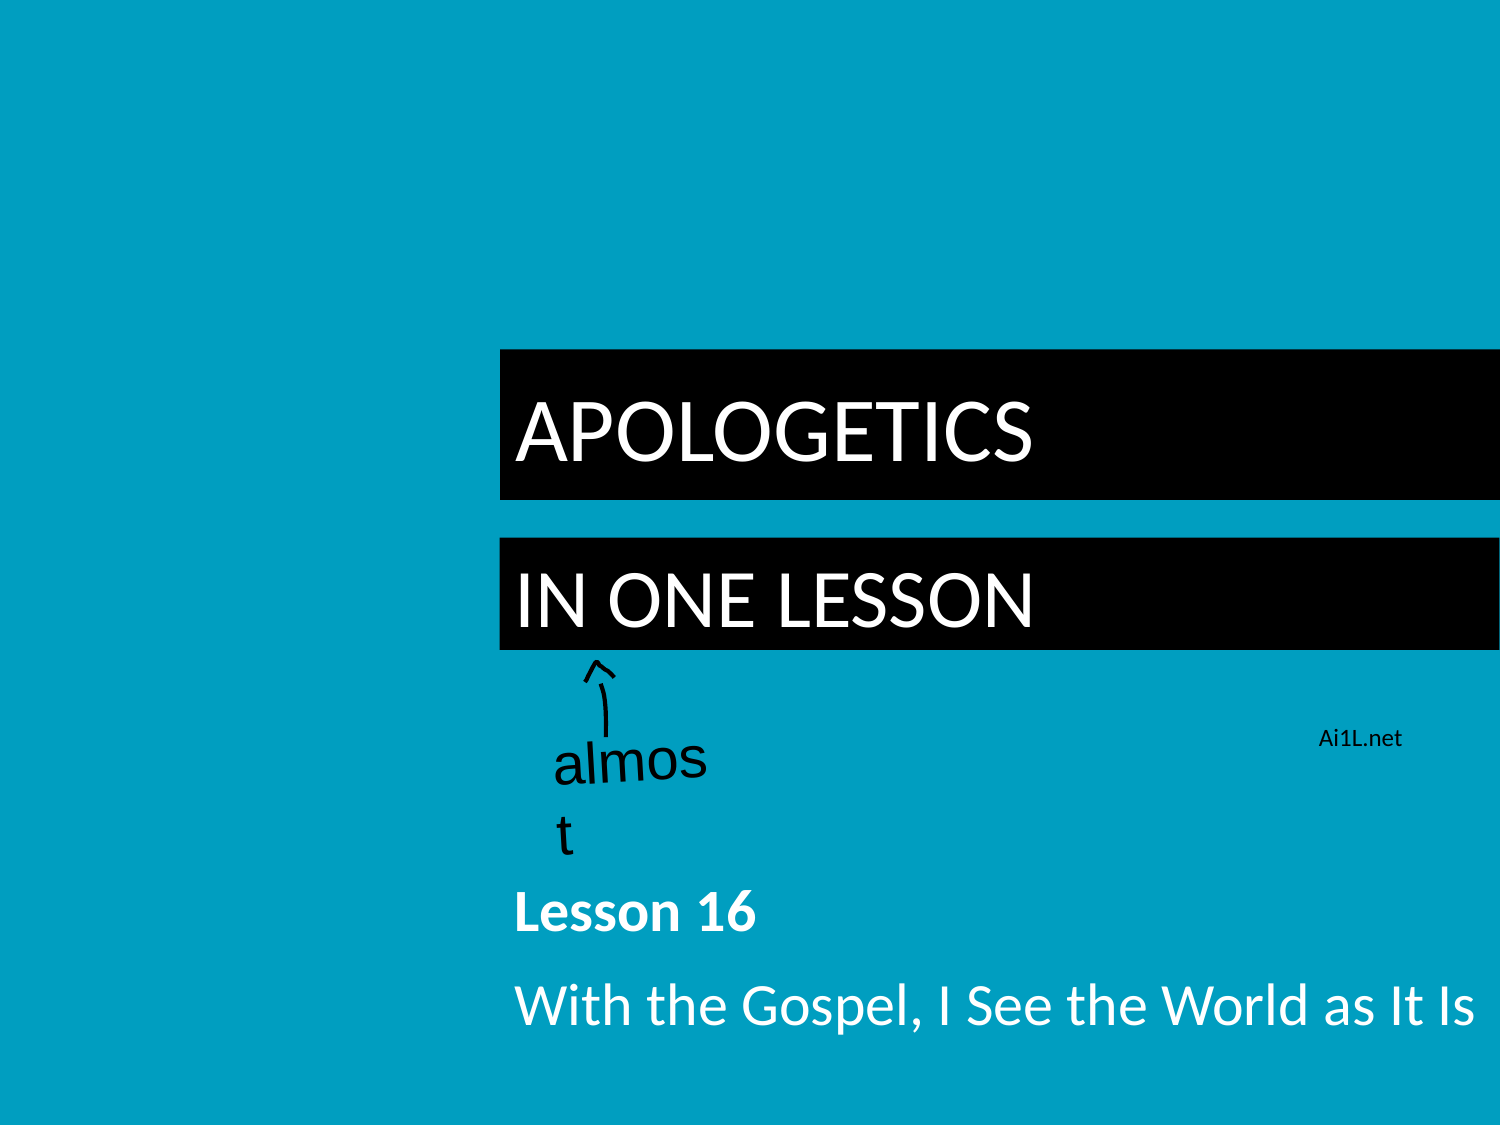

# APOLOGETICS
IN ONE LESSON

almost

Ai1L.net
Lesson 16
With the Gospel, I See the World as It Is